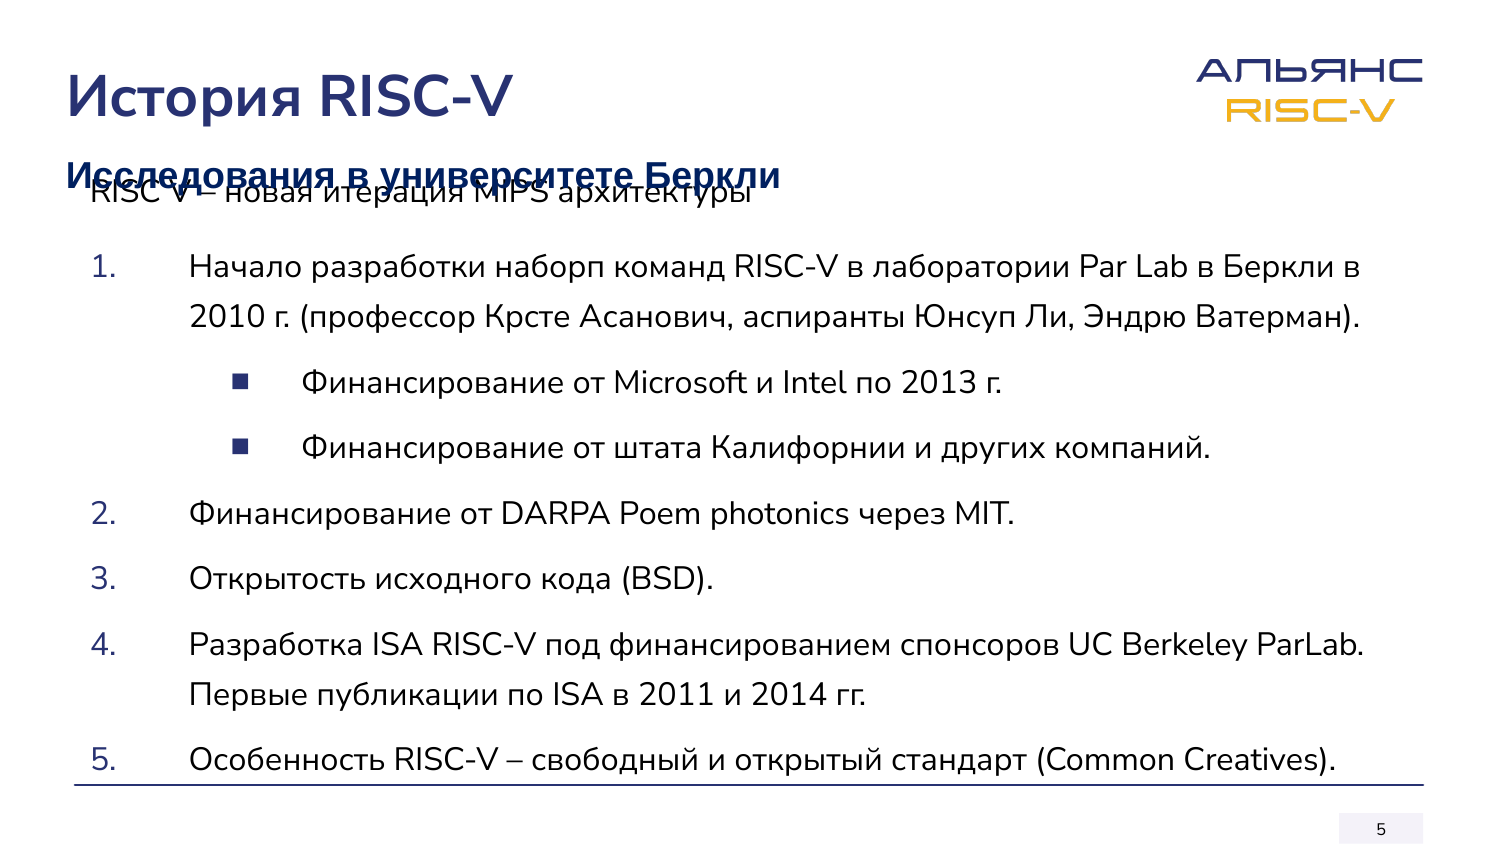

# История RISC-V
Исследования в университете Беркли
RISC V – новая итерация MIPS архитектуры
Начало разработки наборп команд RISC-V в лаборатории Par Lab в Беркли в 2010 г. (профессор Крсте Асанович, аспиранты Юнсуп Ли, Эндрю Ватерман).
Финансирование от Microsoft и Intel по 2013 г.
Финансирование от штата Калифорнии и других компаний.
Финансирование от DARPA Poem photonics через MIT.
Открытость исходного кода (BSD).
Разработка ISA RISC-V под финансированием спонсоров UC Berkeley ParLab. Первые публикации по ISA в 2011 и 2014 гг.
Особенность RISC-V – свободный и открытый стандарт (Common Creatives).